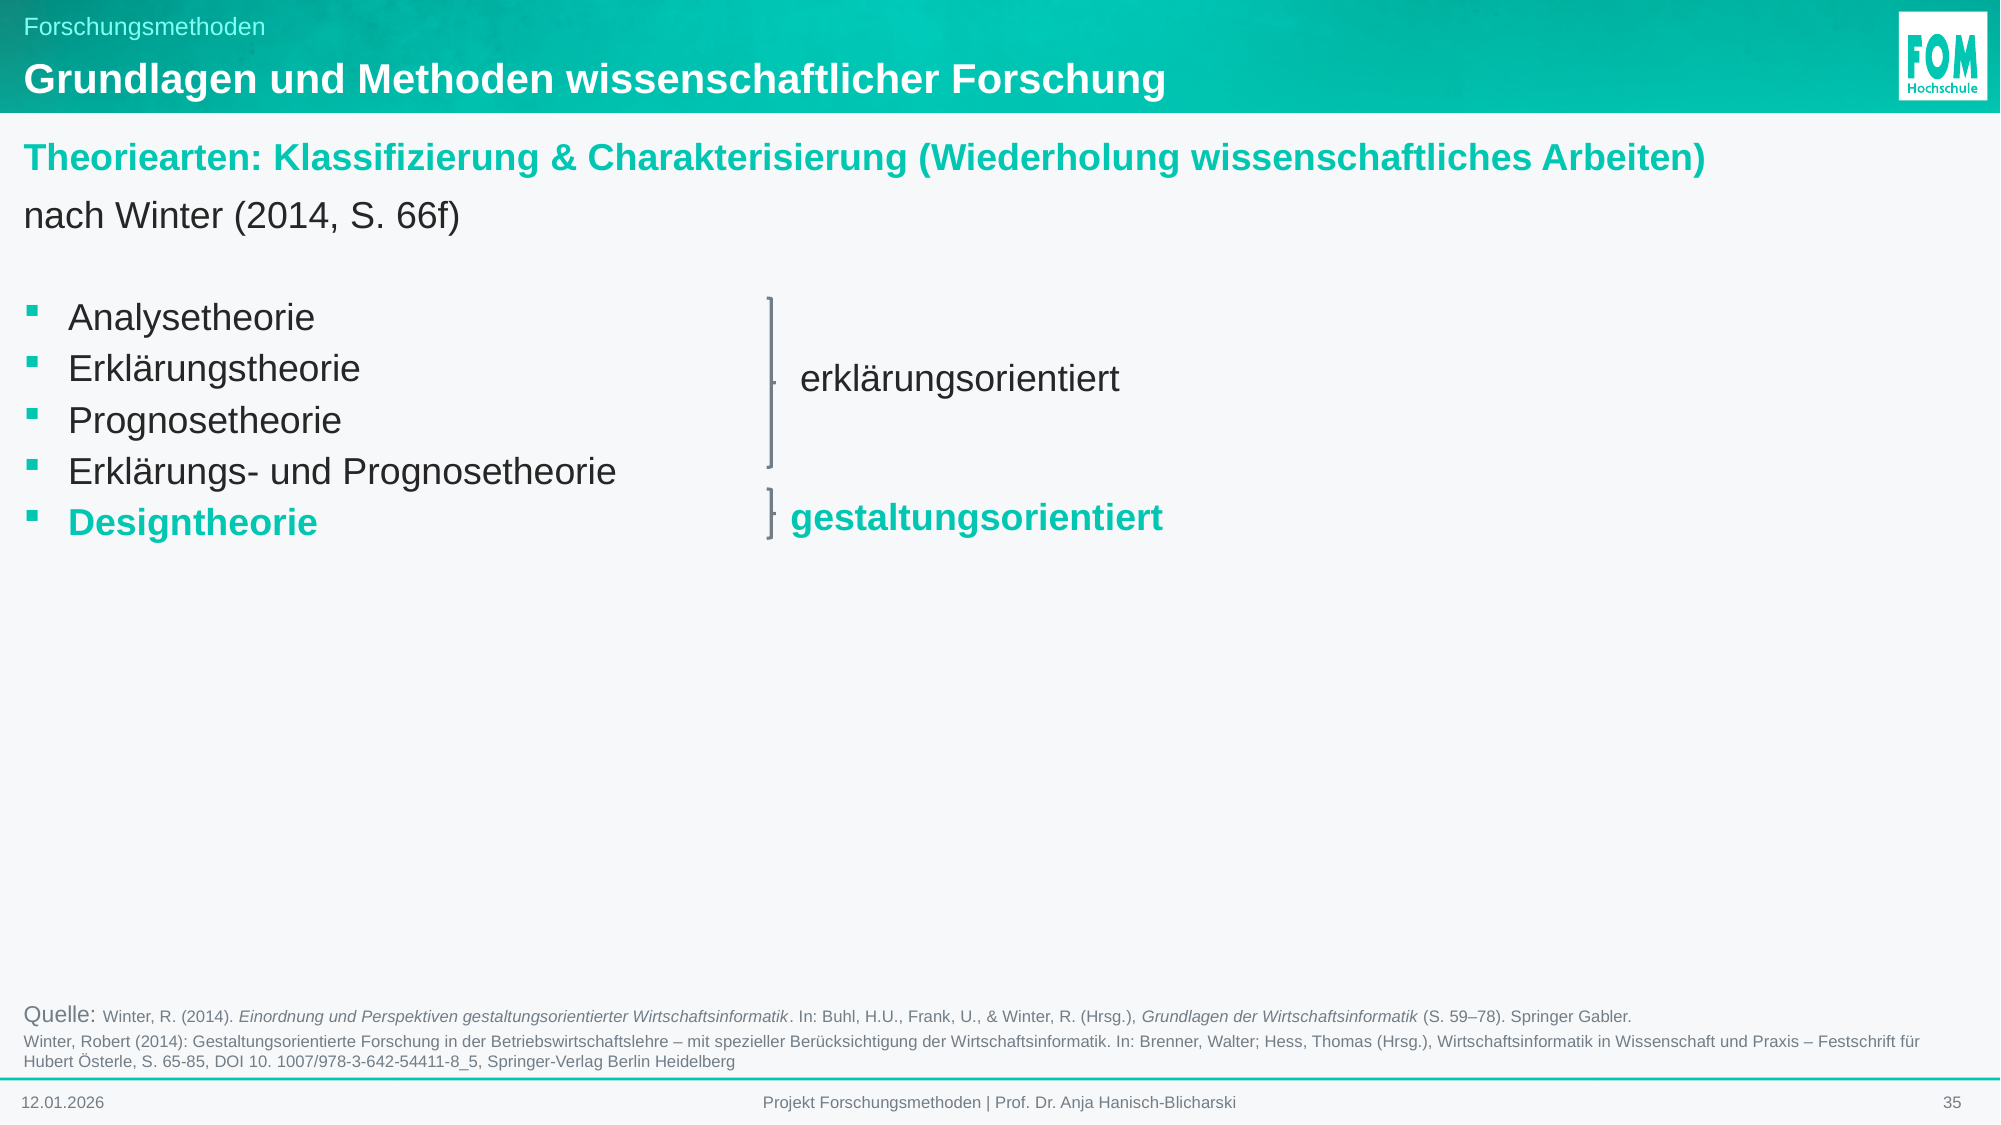

# Forschungsmethoden
Grundlagen und Methoden wissenschaftlicher Forschung
Theoriearten: Klassifizierung & Charakterisierung (Wiederholung wissenschaftliches Arbeiten)
nach Winter (2014, S. 66f)

Analysetheorie
Erklärungstheorie
Prognosetheorie
Erklärungs- und Prognosetheorie
Designtheorie

erklärungsorientiert
gestaltungsorientiert

Quelle: Winter, R. (2014). Einordnung und Perspektiven gestaltungsorientierter Wirtschaftsinformatik. In: Buhl, H.U., Frank, U., & Winter, R. (Hrsg.), Grundlagen der Wirtschaftsinformatik (S. 59–78). Springer Gabler.
Winter, Robert (2014): Gestaltungsorientierte Forschung in der Betriebswirtschaftslehre – mit spezieller Berücksichtigung der Wirtschaftsinformatik. In: Brenner, Walter; Hess, Thomas (Hrsg.), Wirtschaftsinformatik in Wissenschaft und Praxis – Festschrift für Hubert Österle, S. 65-85, DOI 10. 1007/978-3-642-54411-8_5, Springer-Verlag Berlin Heidelberg
12.01.2026
35
Projekt Forschungsmethoden | Prof. Dr. Anja Hanisch-Blicharski